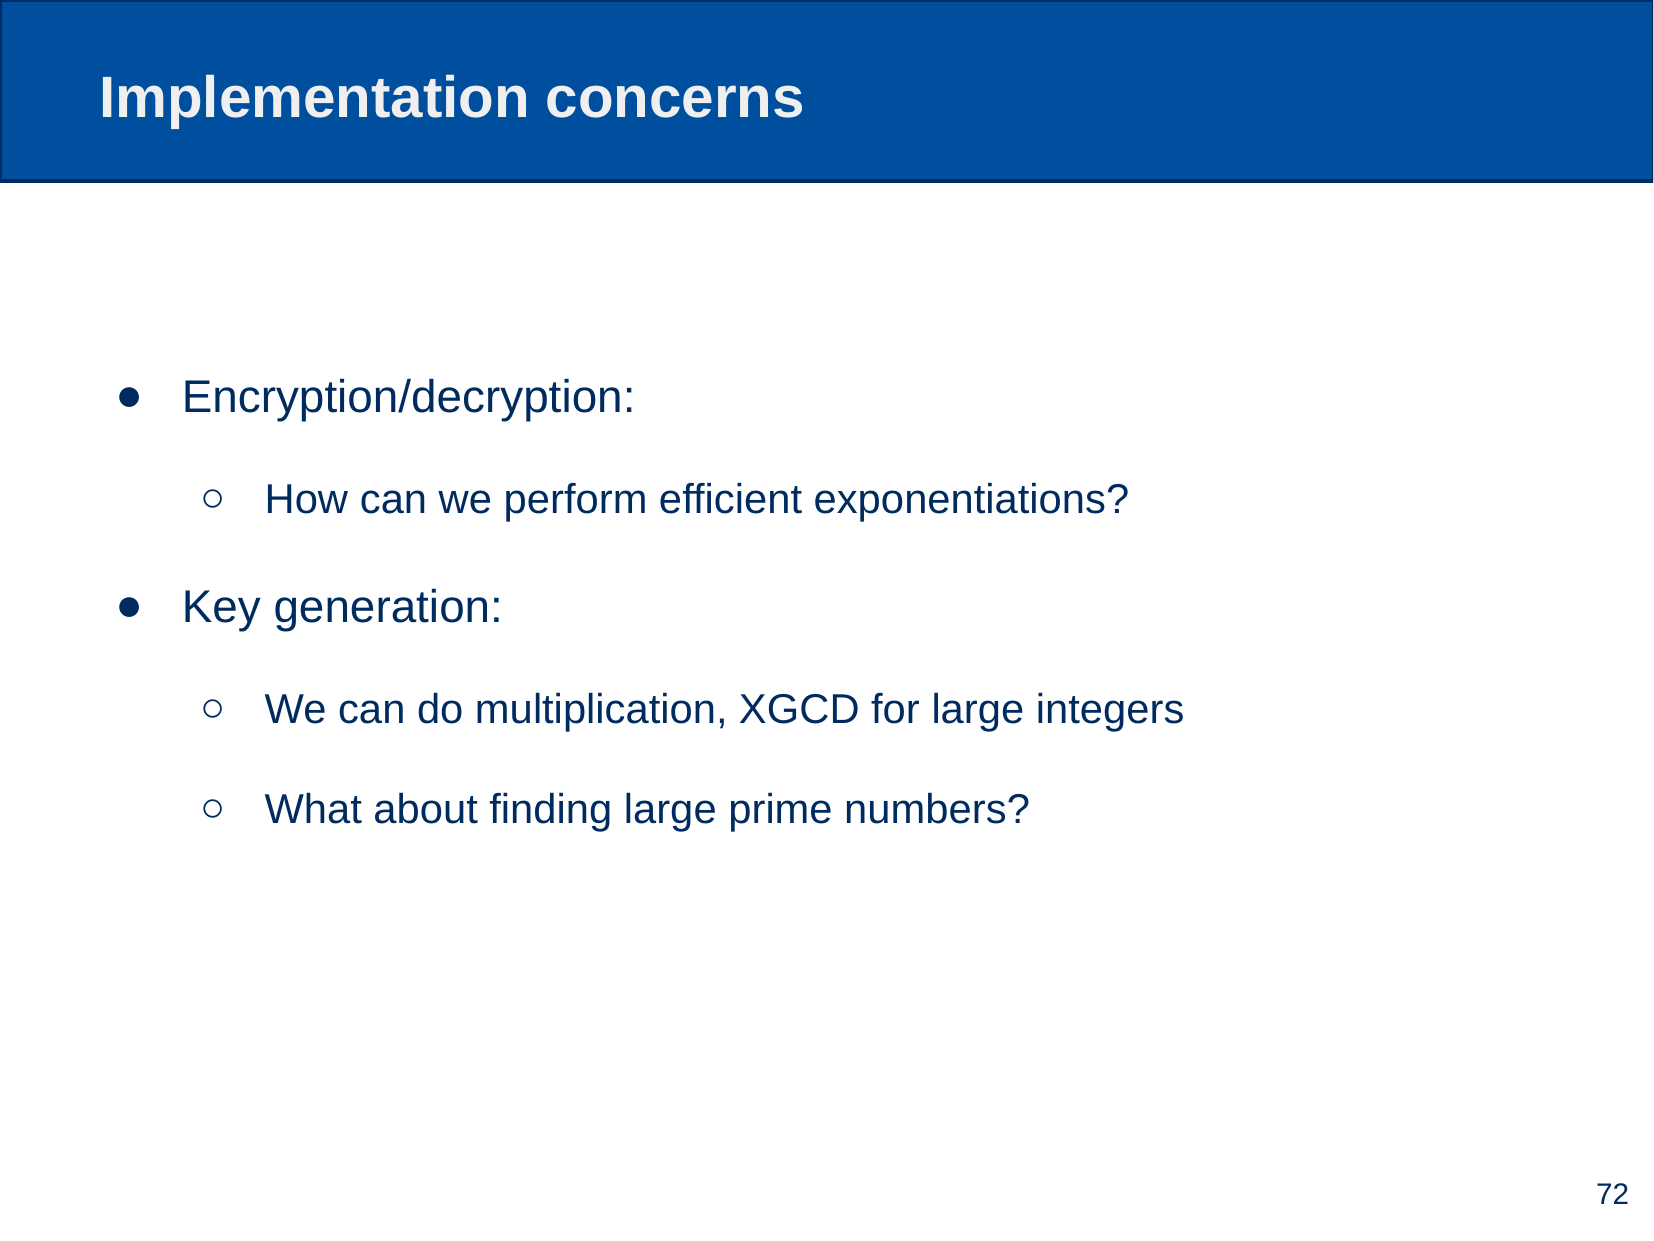

# Implementation concerns
Encryption/decryption:
How can we perform efficient exponentiations?
Key generation:
We can do multiplication, XGCD for large integers
What about finding large prime numbers?
72